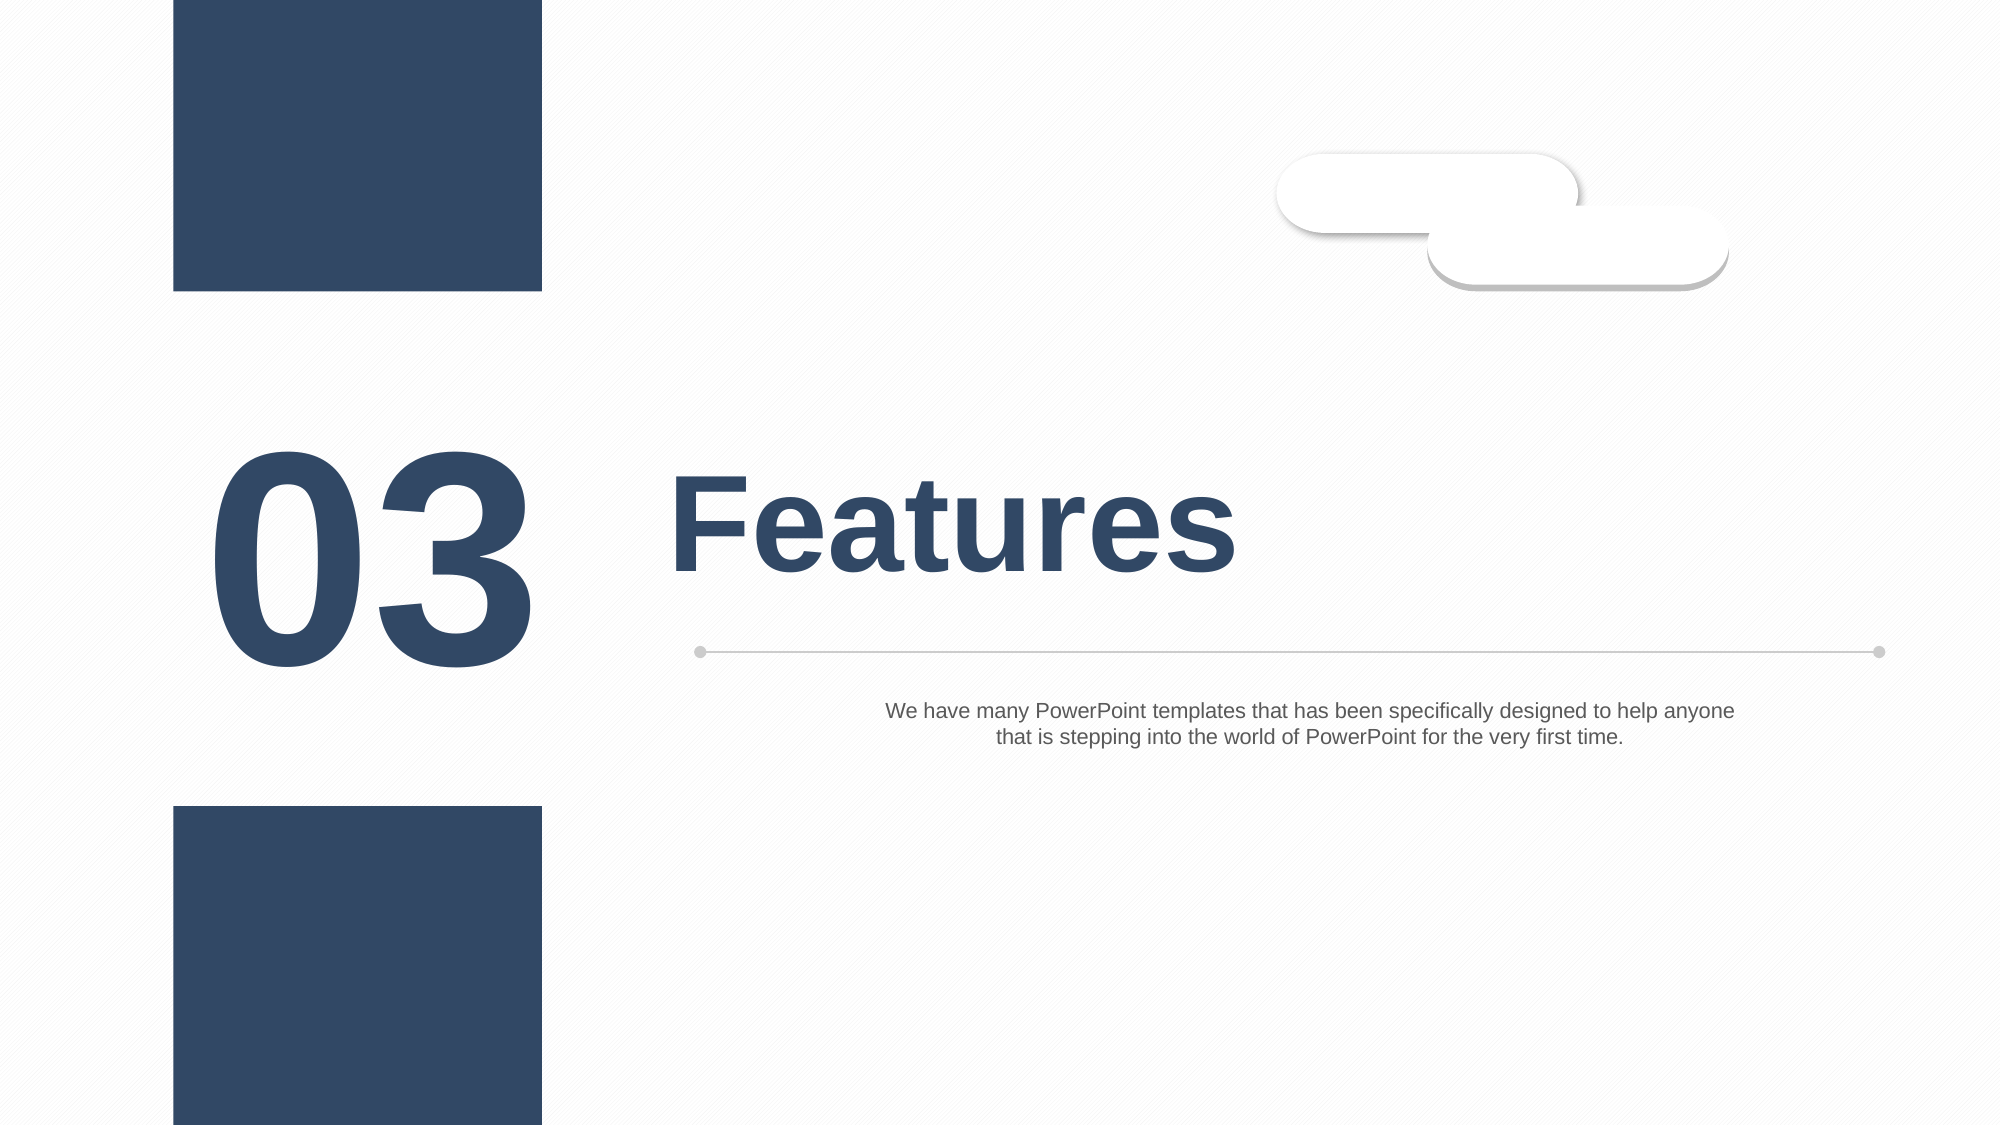

03
Features
We have many PowerPoint templates that has been specifically designed to help anyone that is stepping into the world of PowerPoint for the very first time.